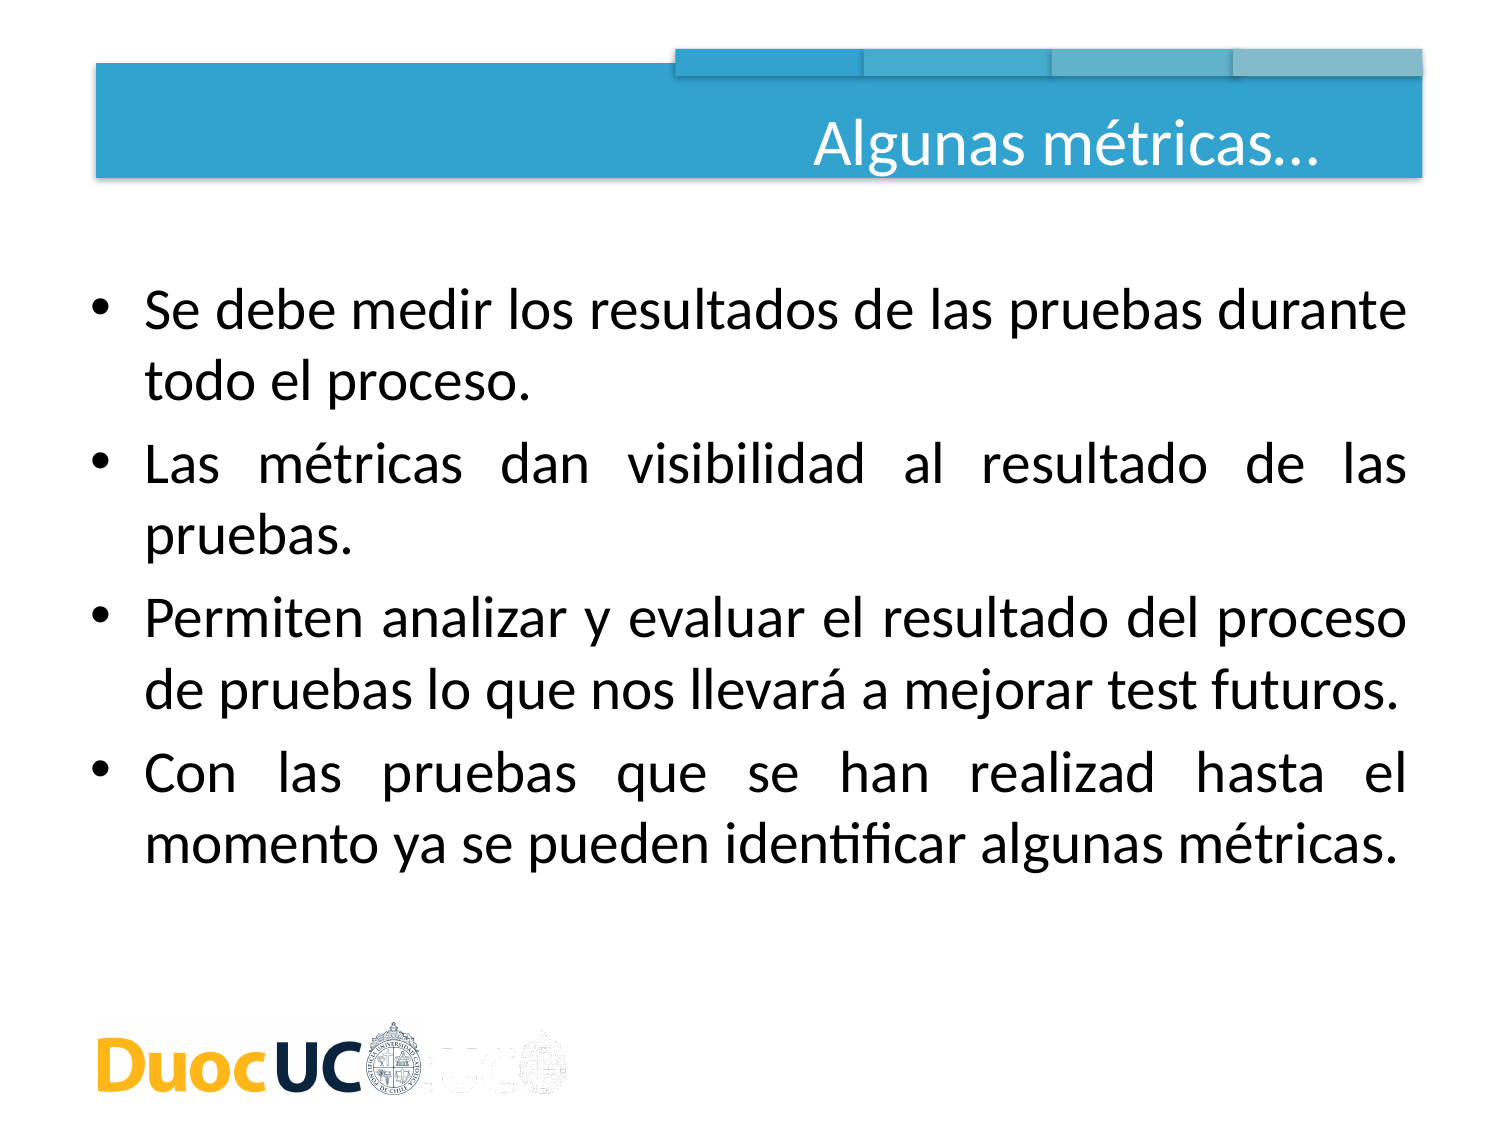

Algunas métricas…
Se debe medir los resultados de las pruebas durante todo el proceso.
Las métricas dan visibilidad al resultado de las pruebas.
Permiten analizar y evaluar el resultado del proceso de pruebas lo que nos llevará a mejorar test futuros.
Con las pruebas que se han realizad hasta el momento ya se pueden identificar algunas métricas.